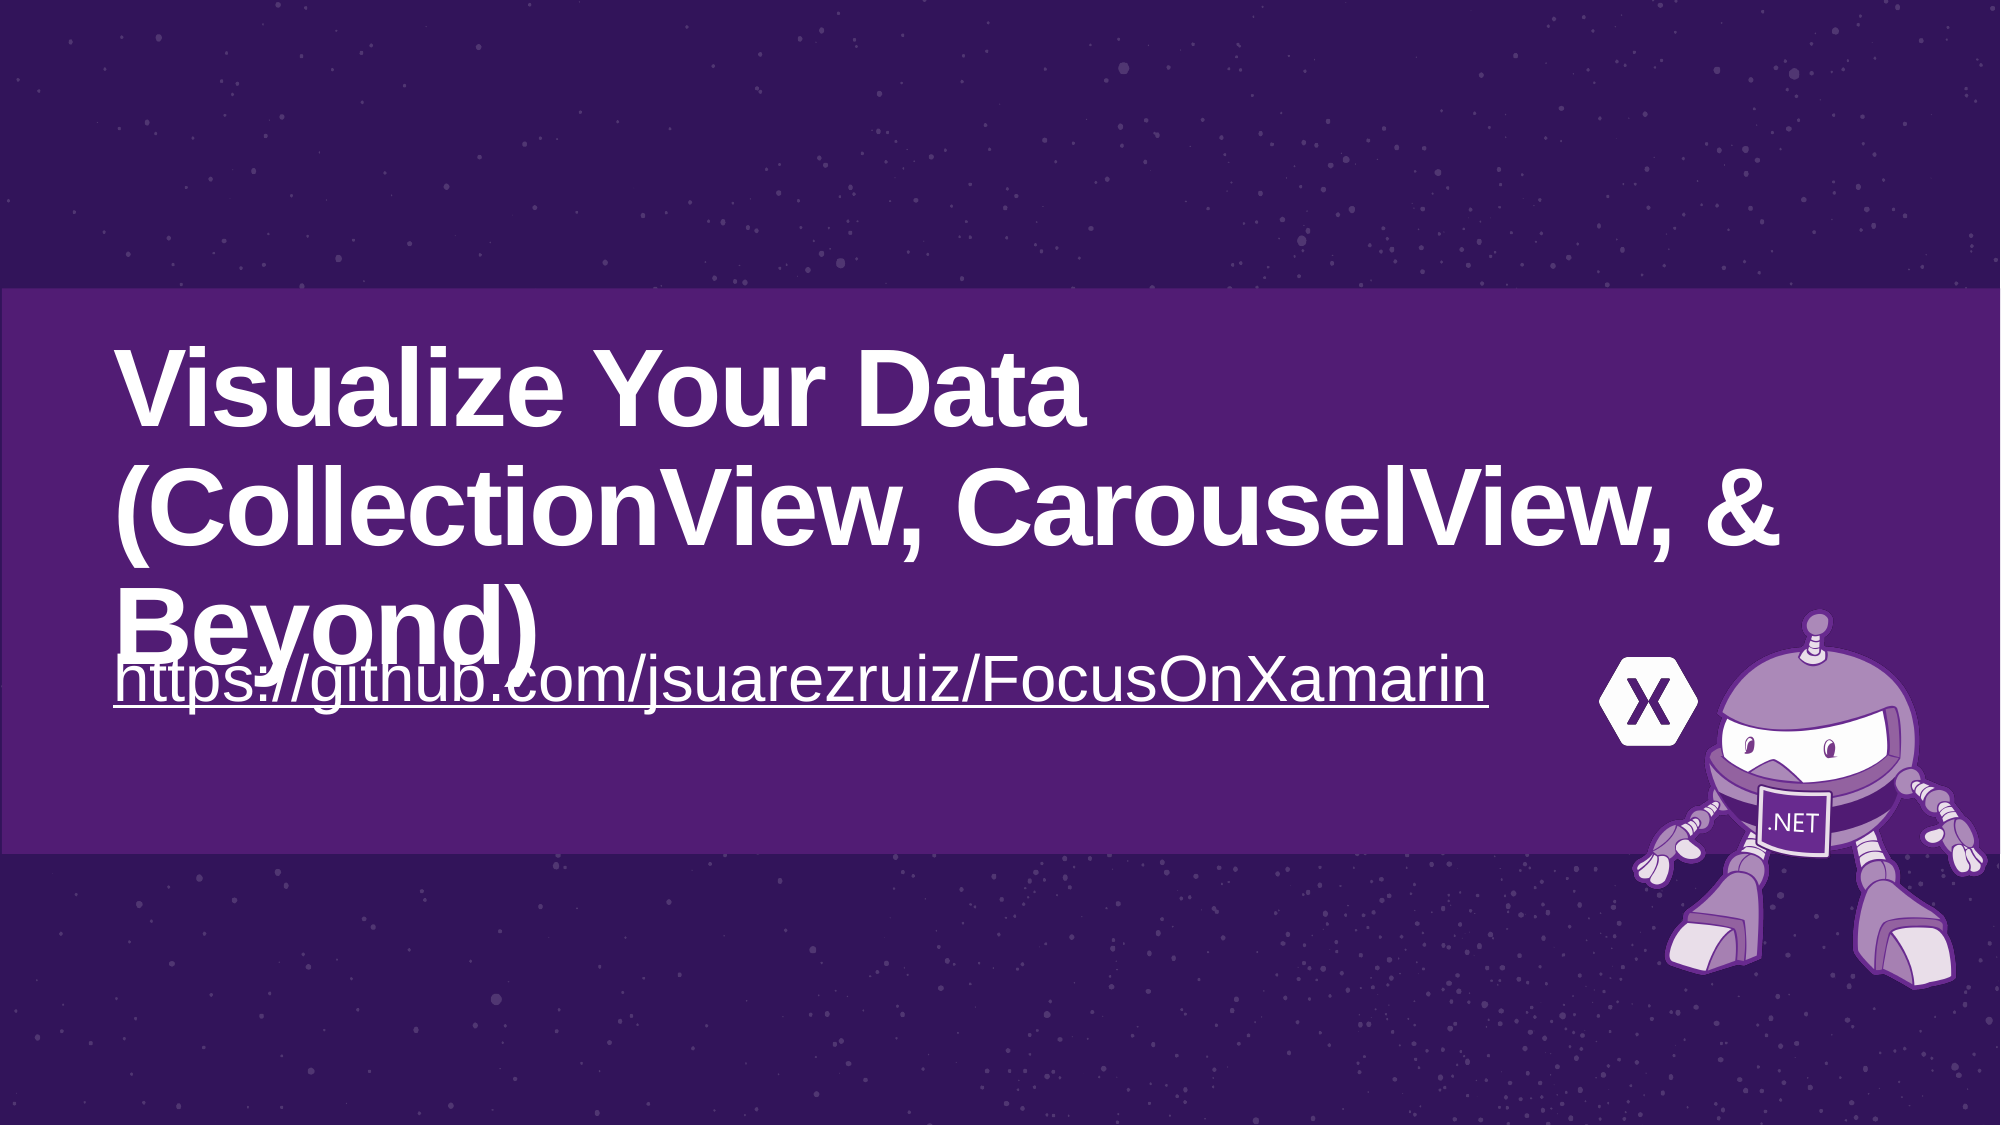

# Visualize Your Data (CollectionView, CarouselView, & Beyond)
https://github.com/jsuarezruiz/FocusOnXamarin